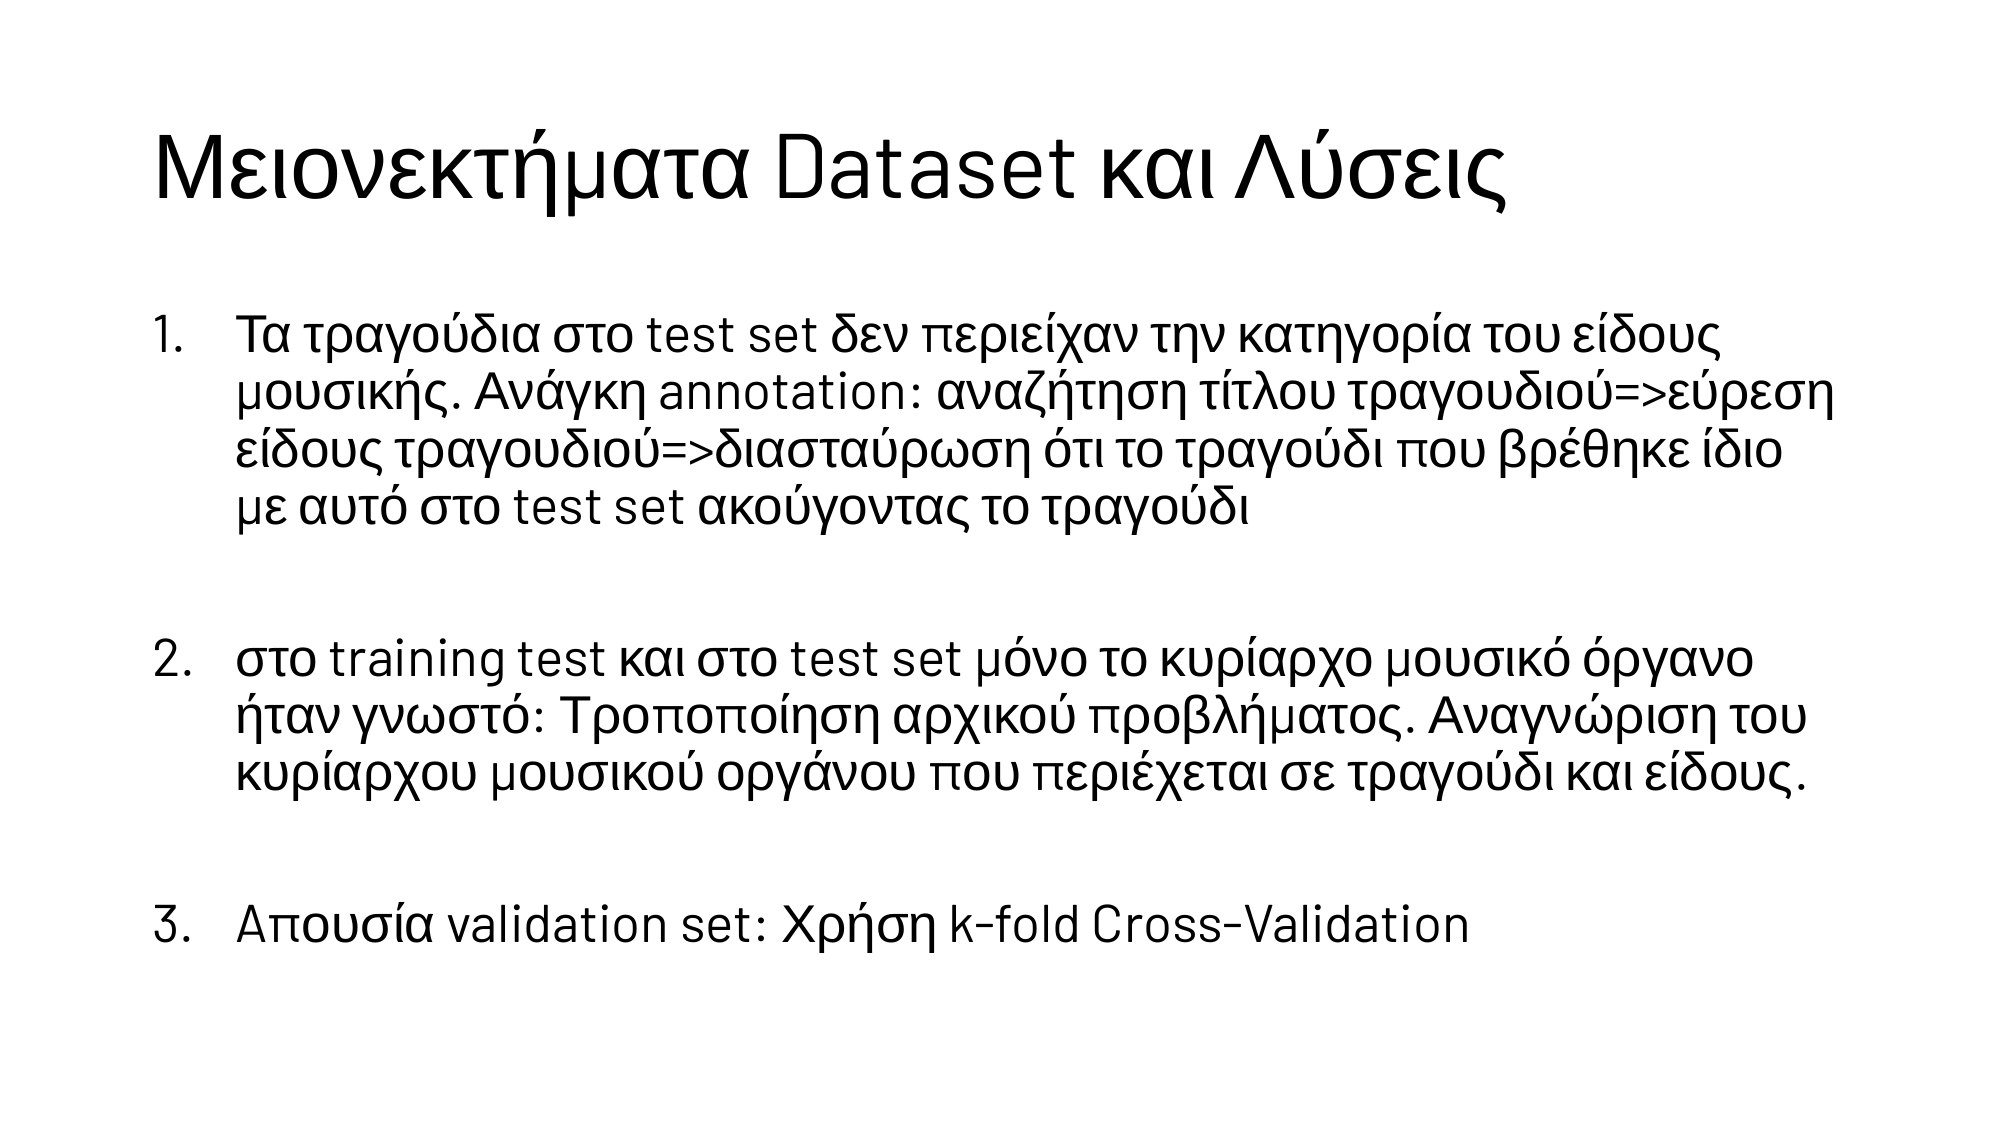

# Μειονεκτήματα Dataset και Λύσεις
Τα τραγούδια στο test set δεν περιείχαν την κατηγορία του είδους μουσικής. Ανάγκη annotation: αναζήτηση τίτλου τραγουδιού=>εύρεση είδους τραγουδιού=>διασταύρωση ότι το τραγούδι που βρέθηκε ίδιο με αυτό στο test set ακούγοντας το τραγούδι

στο training test και στο test set μόνο το κυρίαρχο μουσικό όργανο ήταν γνωστό: Τροποποίηση αρχικού προβλήματος. Αναγνώριση του κυρίαρχου μουσικού οργάνου που περιέχεται σε τραγούδι και είδους.

Aπουσία validation set: Χρήση k-fold Cross-Validation